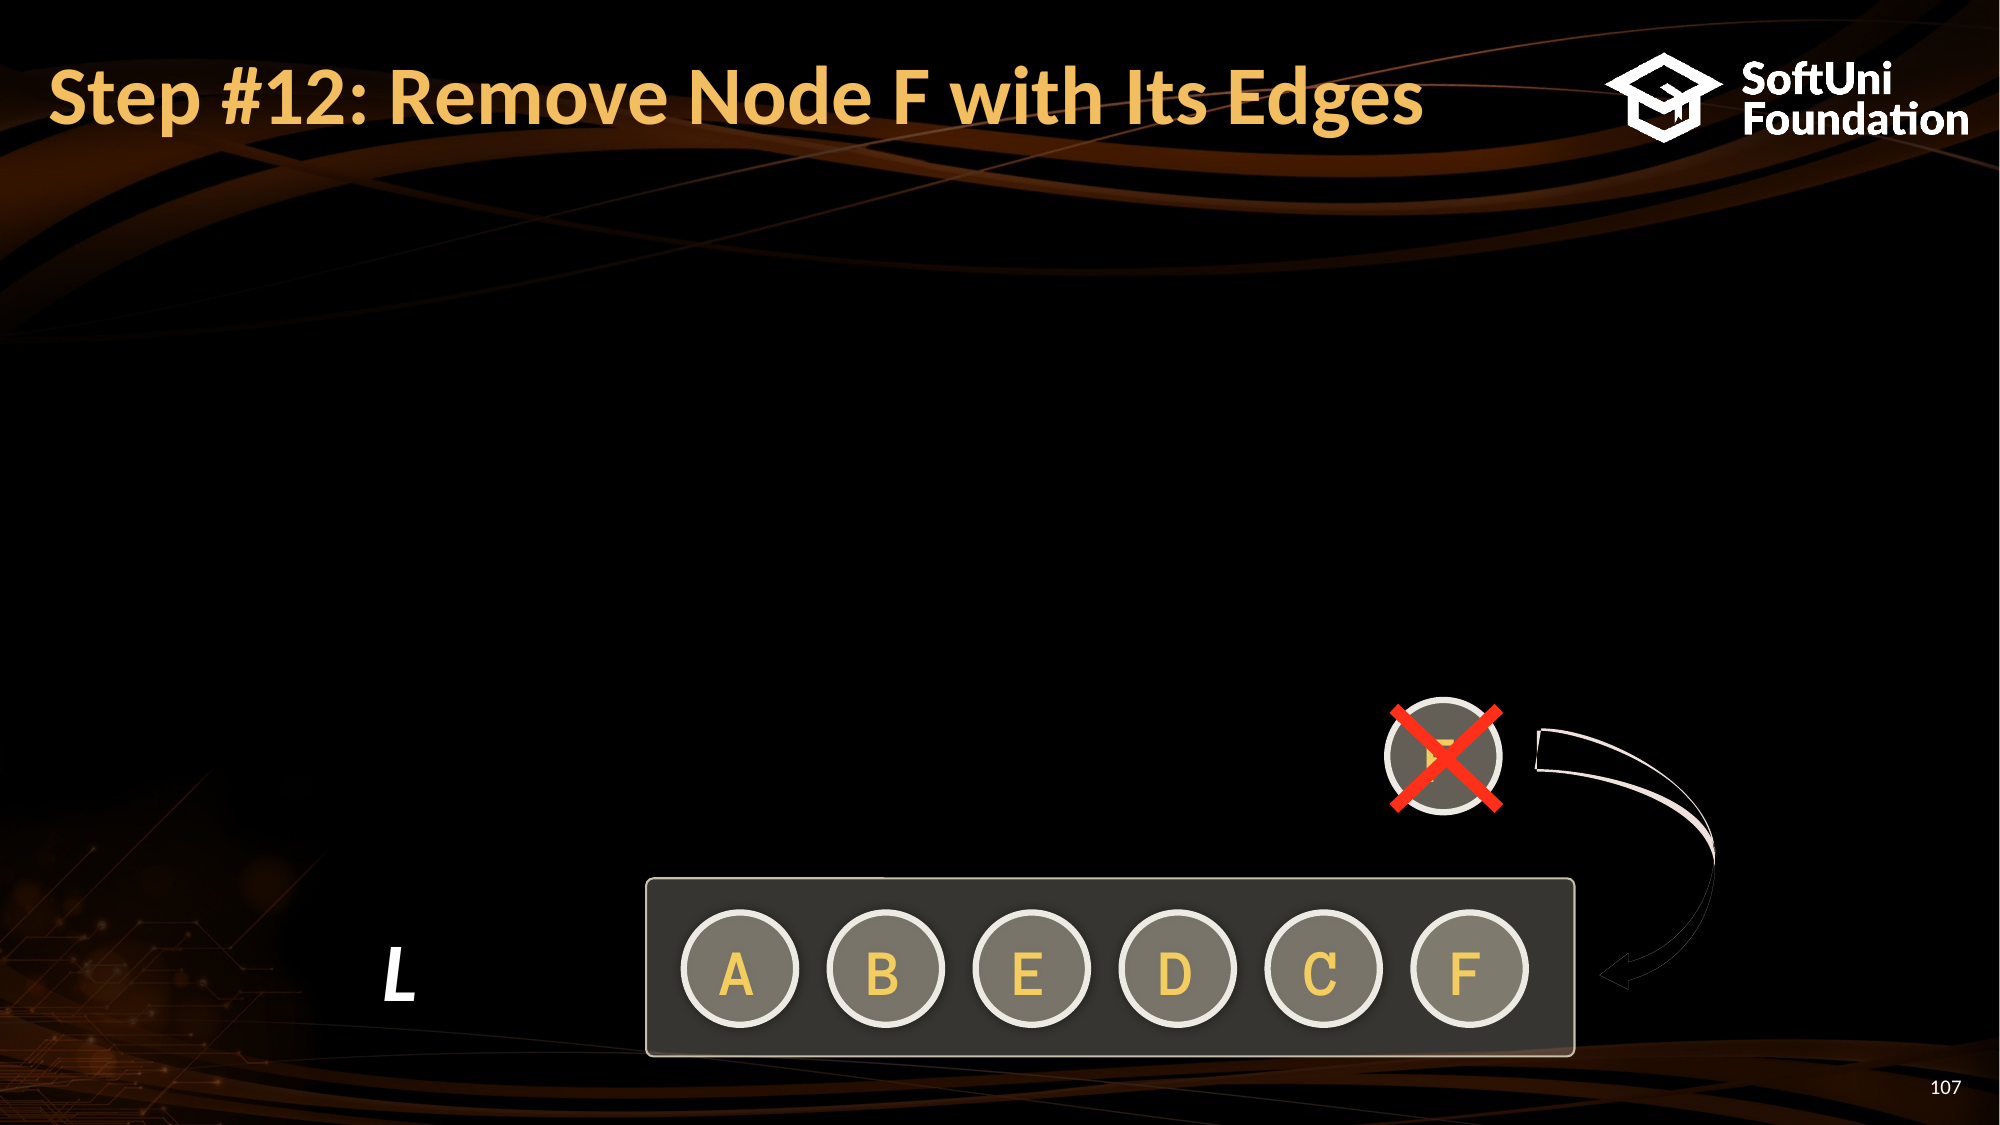

Step #12: Remove Node F with Its Edges

F

L
A
B
E
D
C
F
107